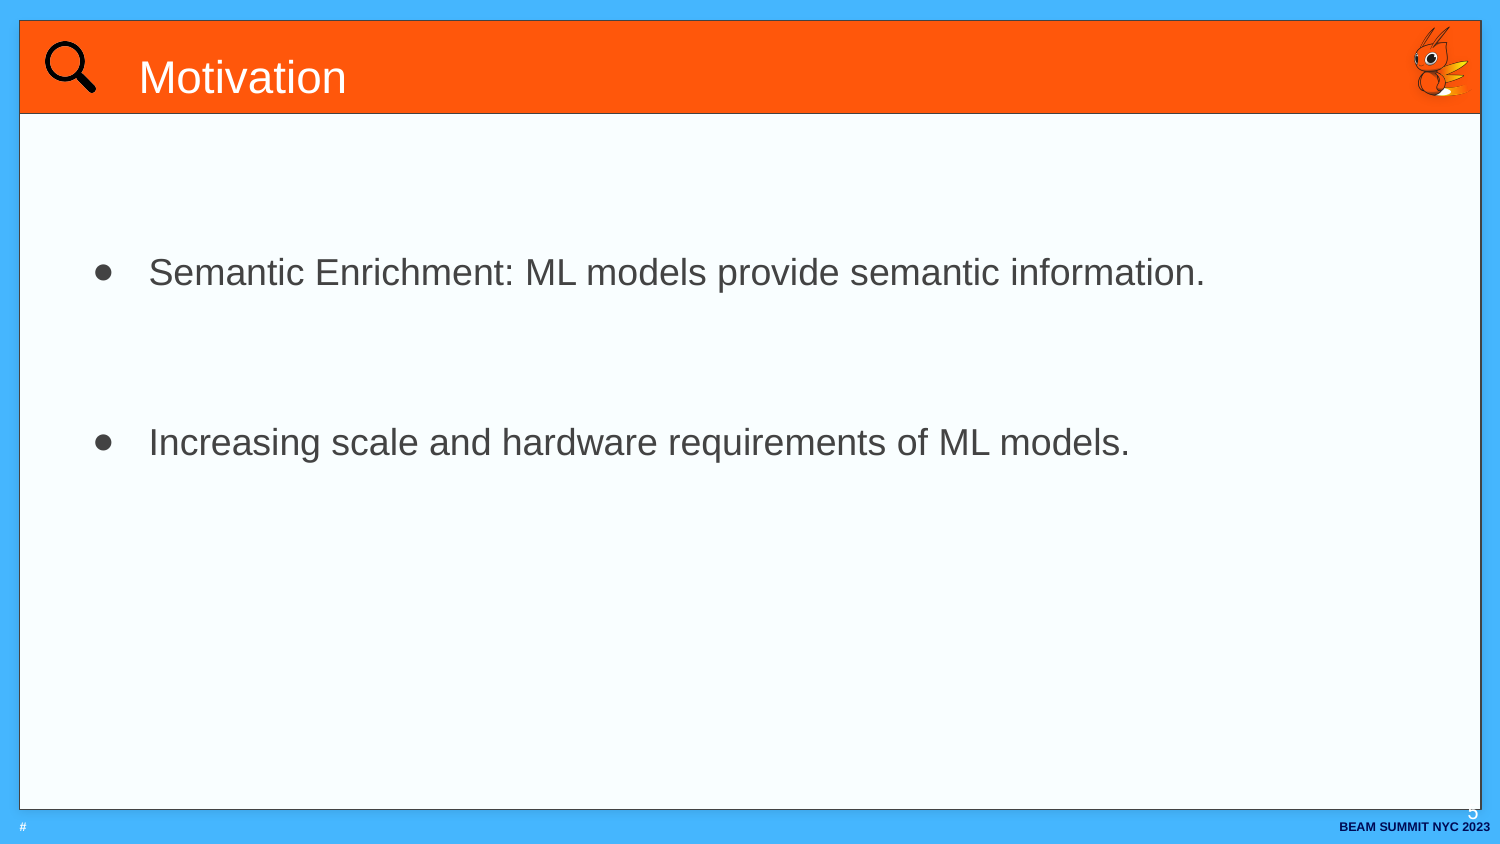

# Motivation

Semantic Enrichment: ML models provide semantic information.

Increasing scale and hardware requirements of ML models.

5